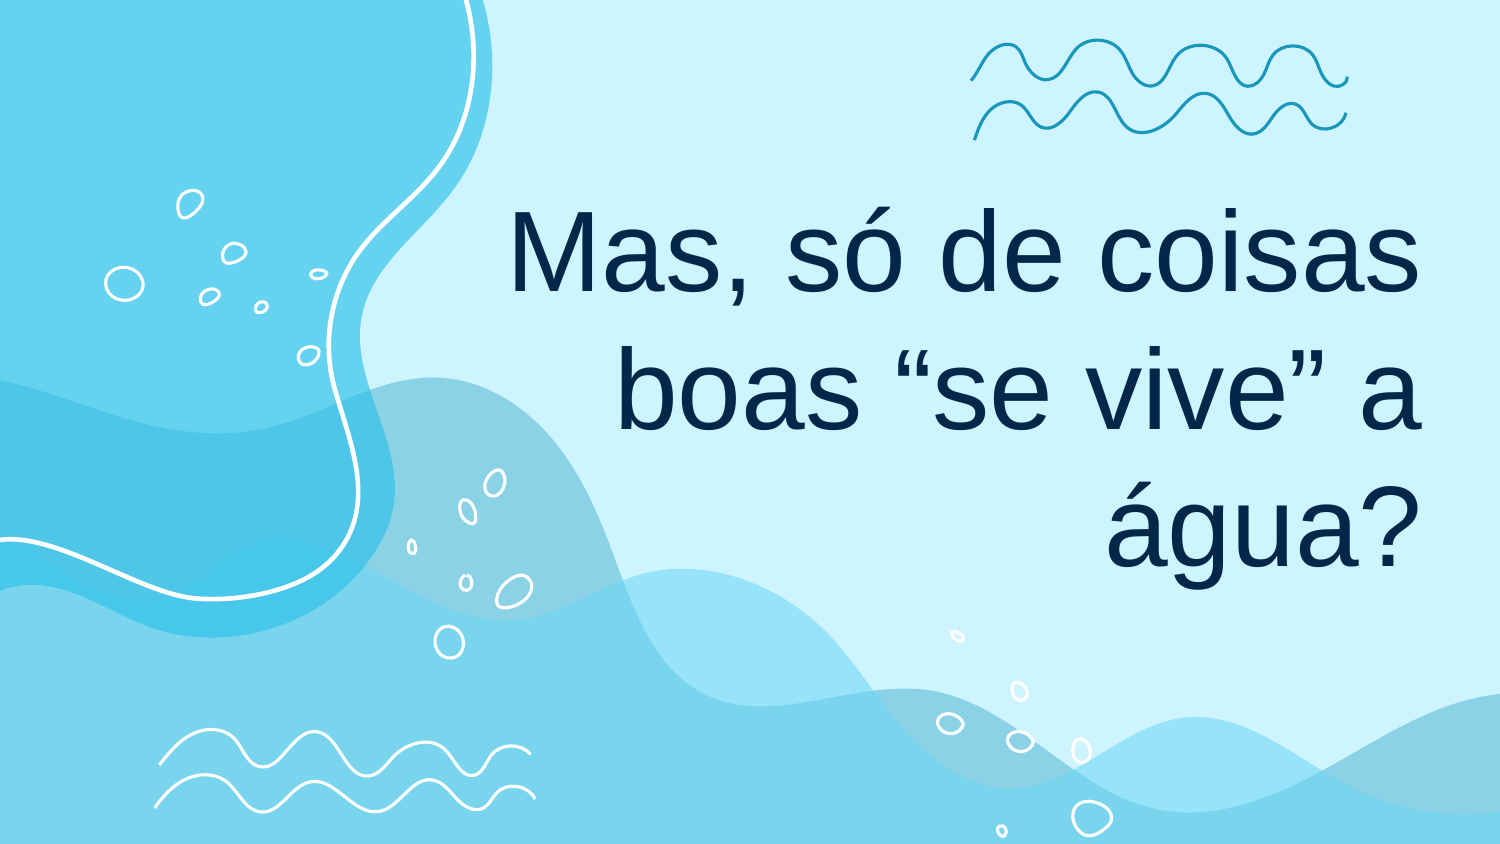

# Mas, só de coisas boas “se vive” a água?